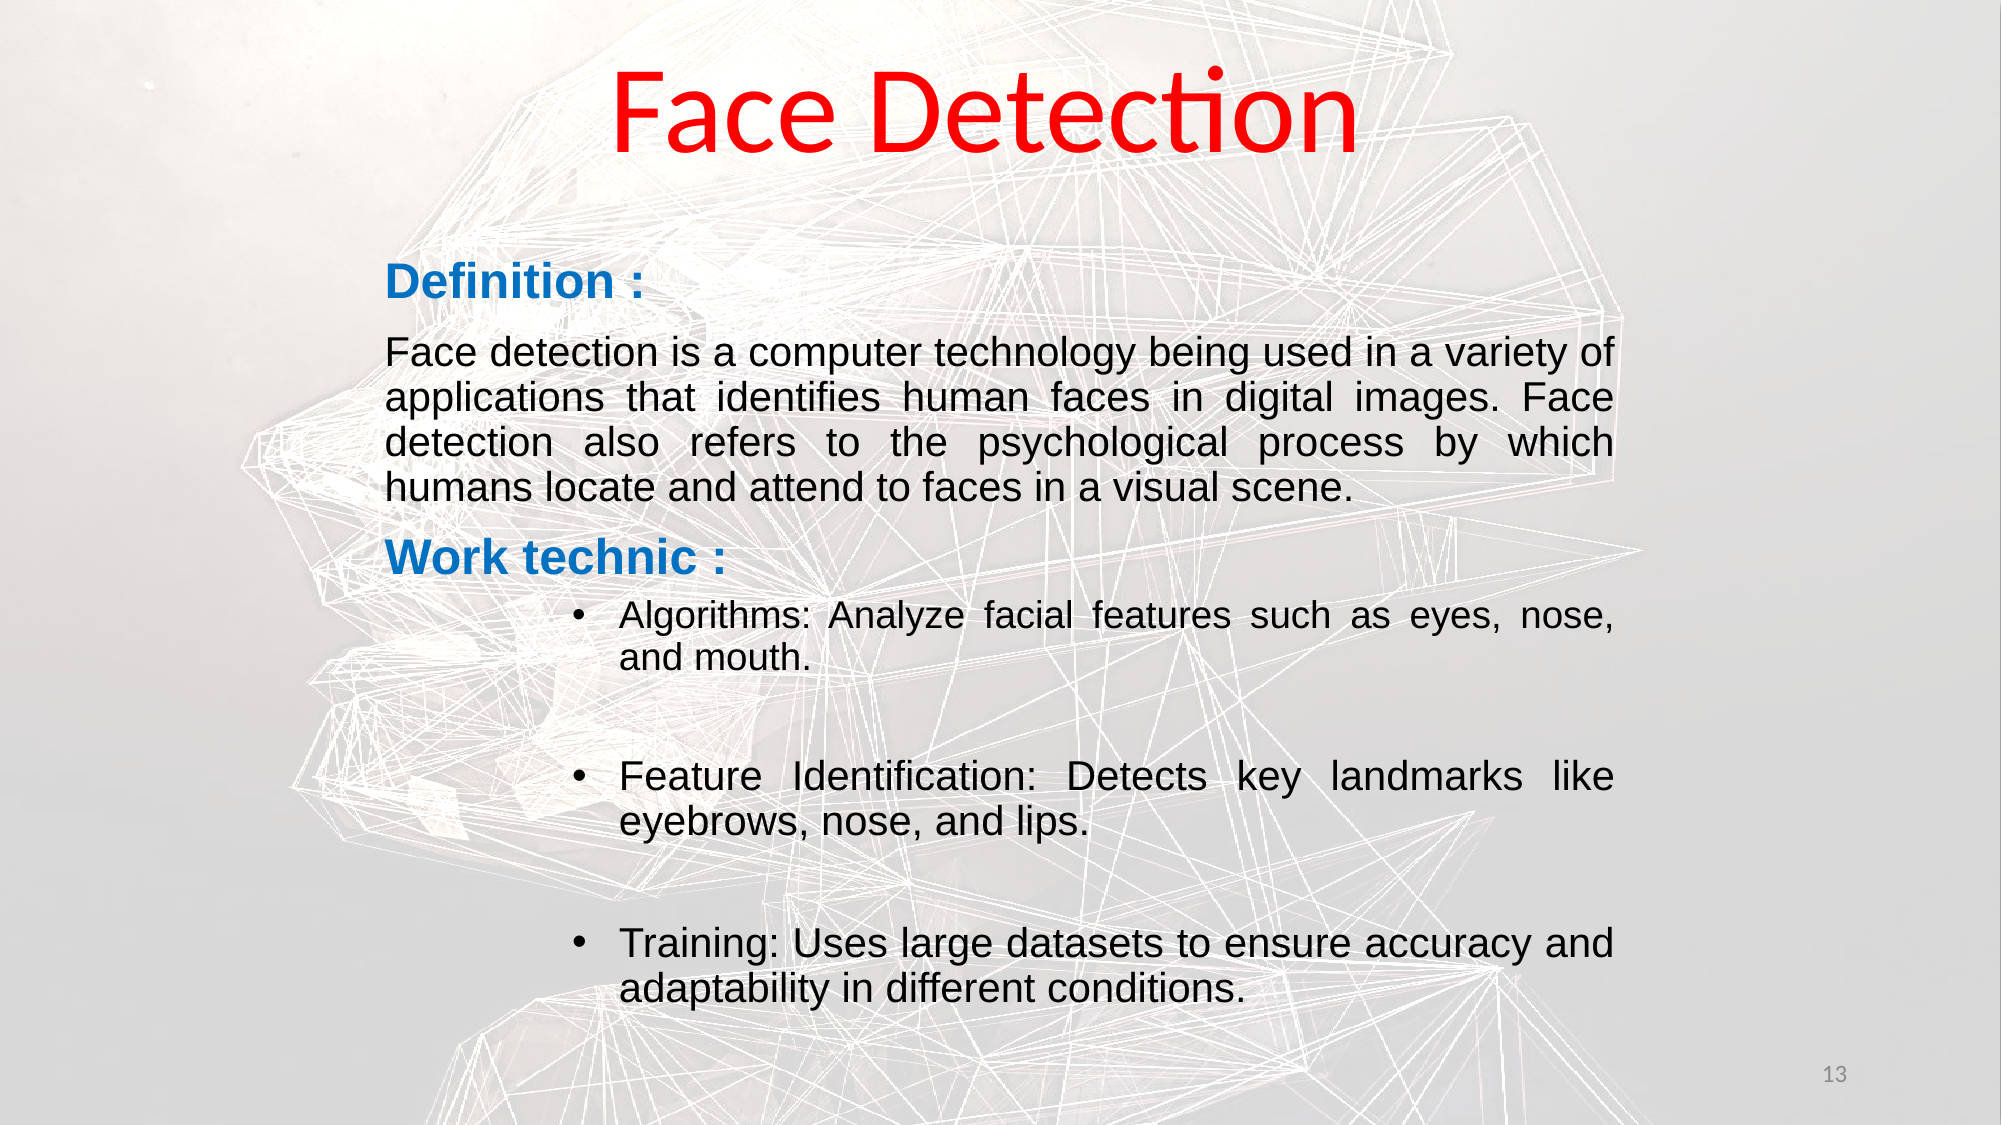

# Face Detection
Definition :
Face detection is a computer technology being used in a variety of applications that identifies human faces in digital images. Face detection also refers to the psychological process by which humans locate and attend to faces in a visual scene.
Work technic :
Algorithms: Analyze facial features such as eyes, nose, and mouth.

Feature Identification: Detects key landmarks like eyebrows, nose, and lips.

Training: Uses large datasets to ensure accuracy and adaptability in different conditions.

13